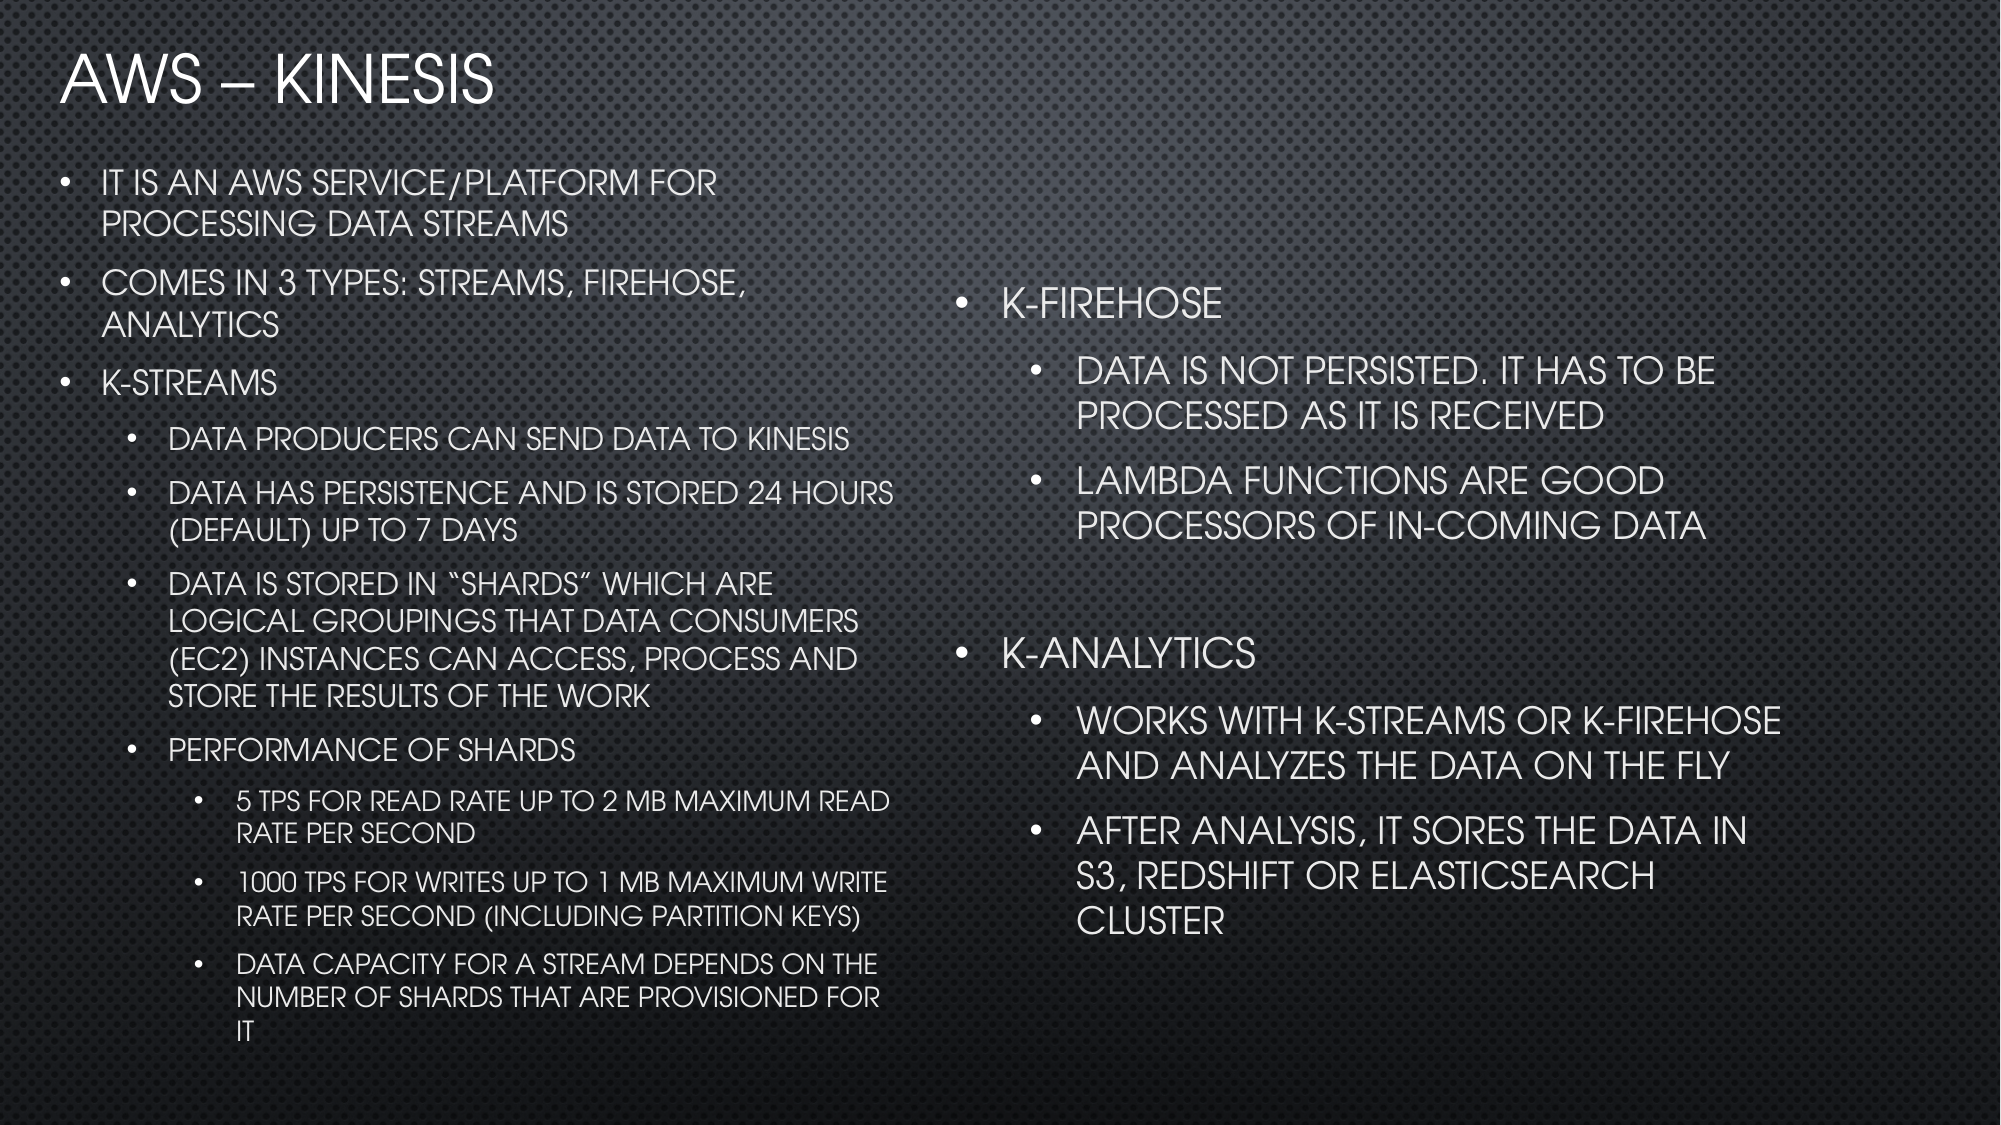

# Aws – kinesis

It is an AWS service/platform for processing data streams
Comes in 3 types: streams, Firehose, Analytics
K-Streams
Data producers can send data to Kinesis
Data has persistence and is stored 24 hours (default) up to 7 days
Data is stored in “shards” which are logical groupings that Data Consumers (EC2) instances can access, process and store the results of the work
Performance of Shards
5 tps for read rate up to 2 mb maximum read rate per second
1000 tps for writes up to 1 mb maximum write rate per second (including partition keys)
Data capacity for a stream depends on the number of shards that are provisioned for it

K-Firehose
Data is not persisted. It has to be processed as it is received
Lambda functions are good processors of in-coming data

K-Analytics
Works with k-streams or k-firehose and analyzes the data on the fly
After analysis, it sores the data in S3, Redshift or Elasticsearch Cluster